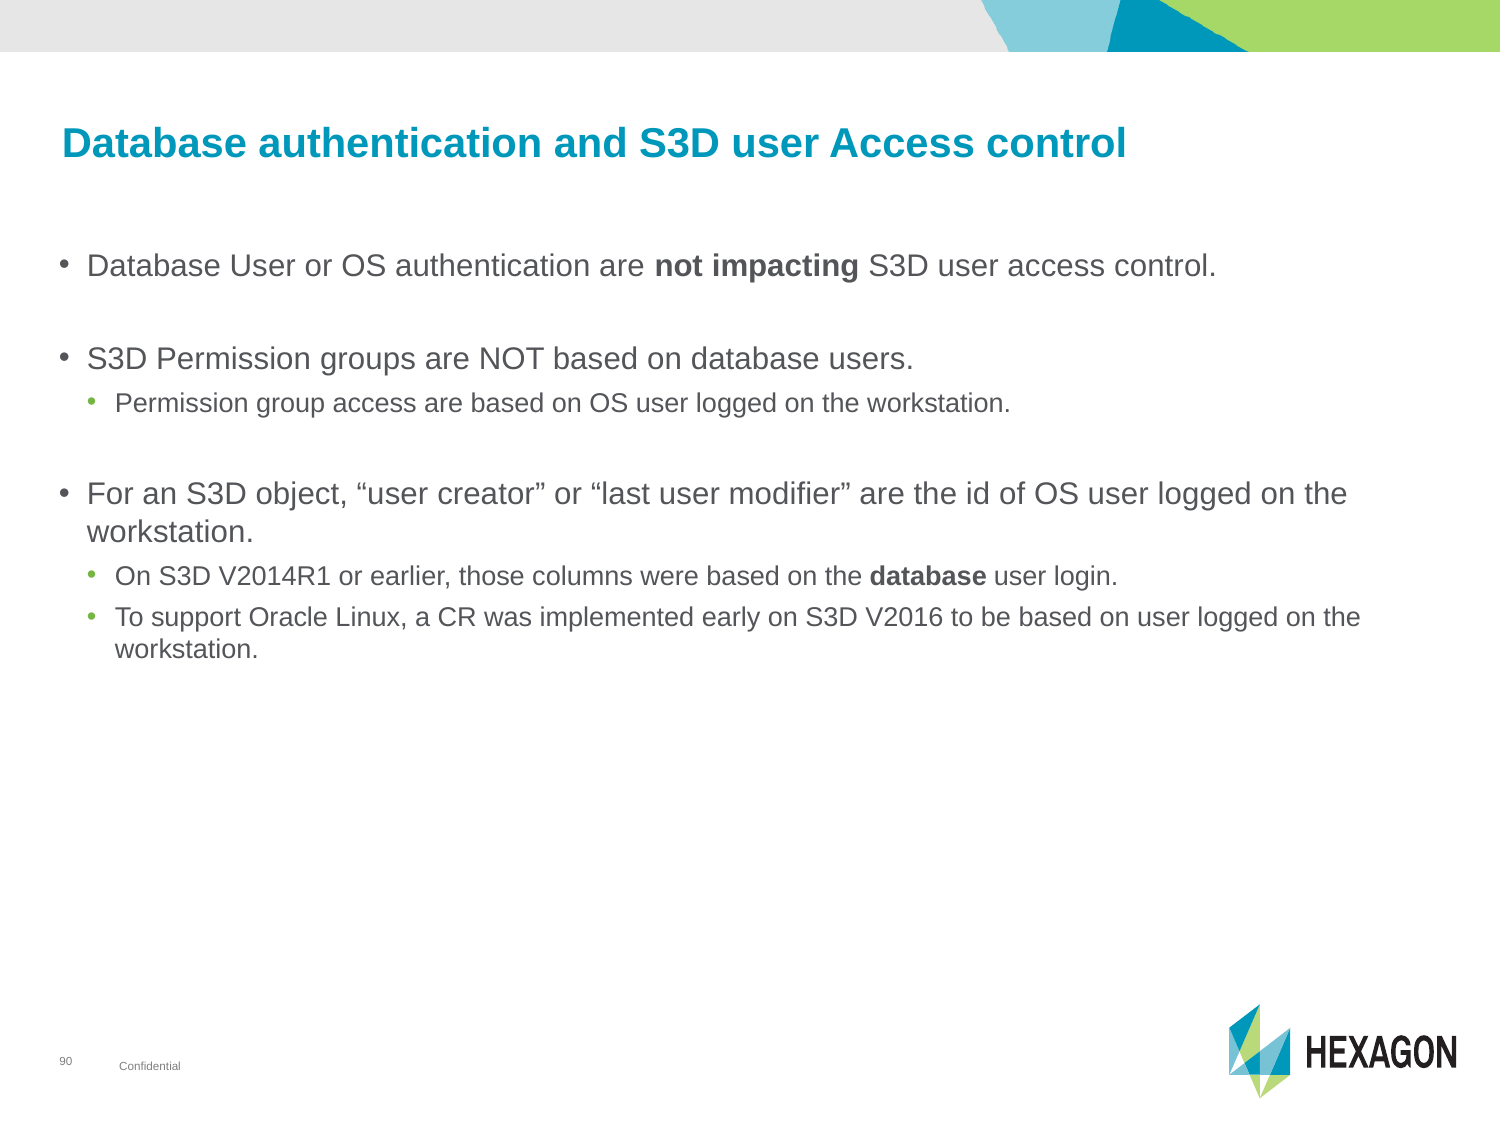

# Database authentication and S3D user Access control
Database User or OS authentication are not impacting S3D user access control.

S3D Permission groups are NOT based on database users.
Permission group access are based on OS user logged on the workstation.

For an S3D object, “user creator” or “last user modifier” are the id of OS user logged on the workstation.
On S3D V2014R1 or earlier, those columns were based on the database user login.
To support Oracle Linux, a CR was implemented early on S3D V2016 to be based on user logged on the workstation.